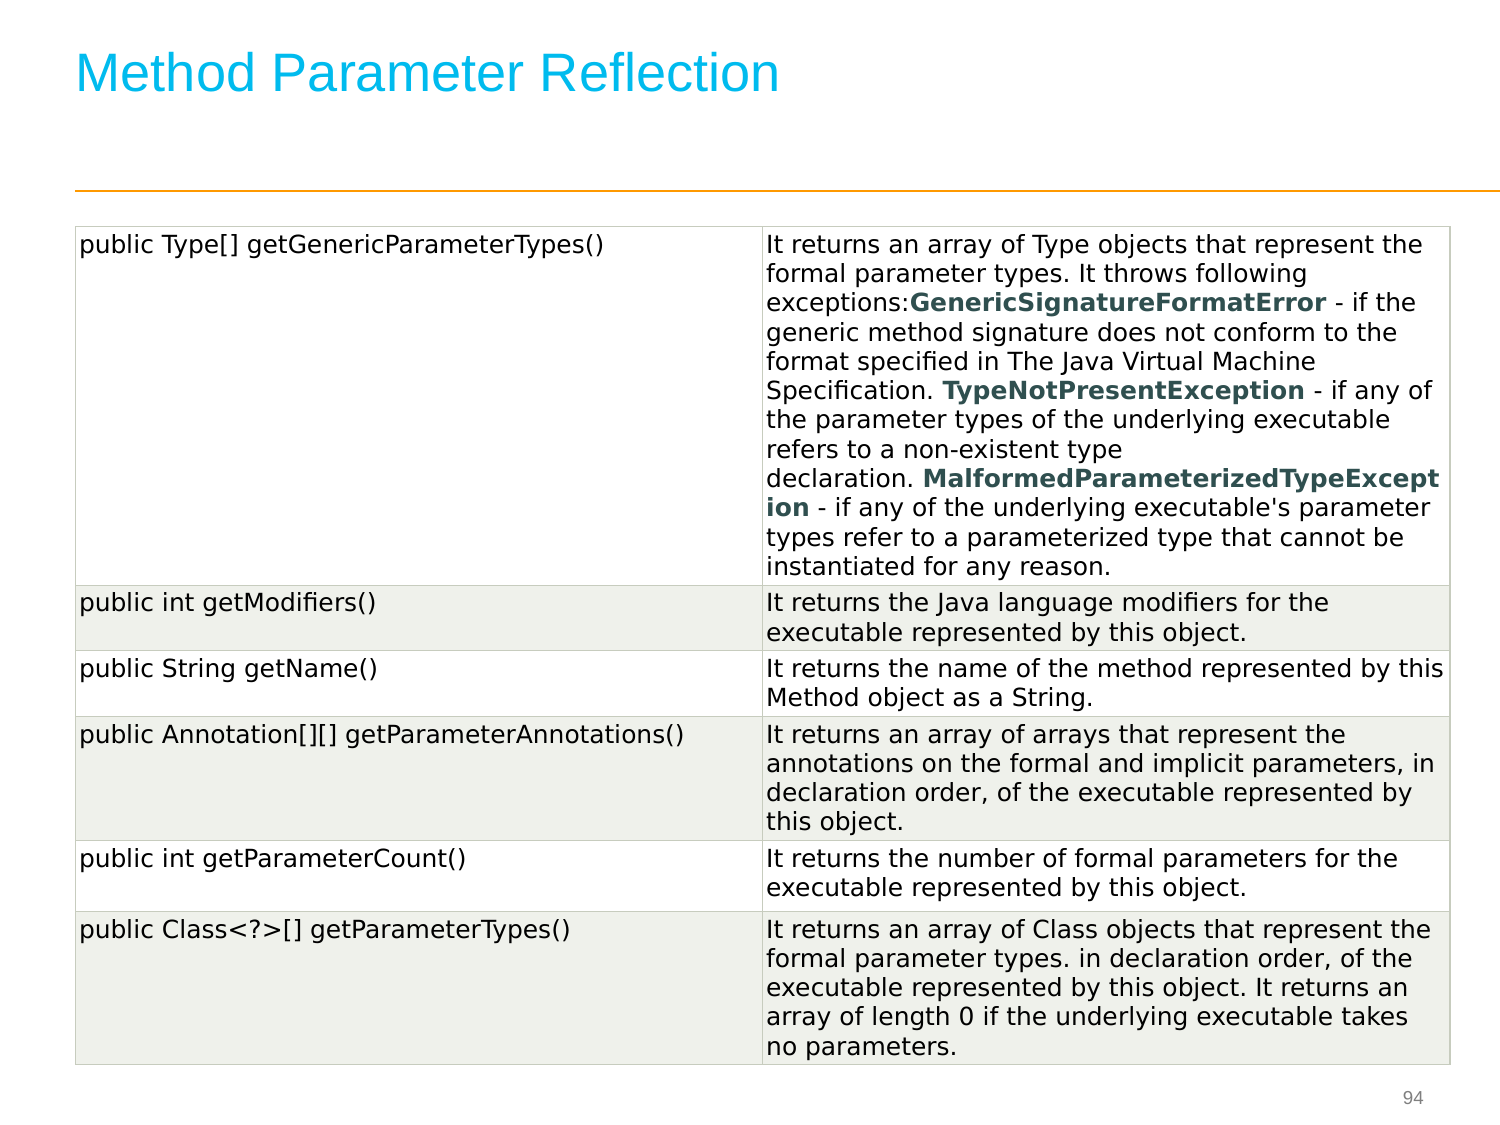

# Method Parameter Reflection
| public Type[] getGenericParameterTypes() | It returns an array of Type objects that represent the formal parameter types. It throws following exceptions:GenericSignatureFormatError - if the generic method signature does not conform to the format specified in The Java Virtual Machine Specification. TypeNotPresentException - if any of the parameter types of the underlying executable refers to a non-existent type declaration. MalformedParameterizedTypeException - if any of the underlying executable's parameter types refer to a parameterized type that cannot be instantiated for any reason. |
| --- | --- |
| public int getModifiers() | It returns the Java language modifiers for the executable represented by this object. |
| public String getName() | It returns the name of the method represented by this Method object as a String. |
| public Annotation[][] getParameterAnnotations() | It returns an array of arrays that represent the annotations on the formal and implicit parameters, in declaration order, of the executable represented by this object. |
| public int getParameterCount() | It returns the number of formal parameters for the executable represented by this object. |
| public Class<?>[] getParameterTypes() | It returns an array of Class objects that represent the formal parameter types. in declaration order, of the executable represented by this object. It returns an array of length 0 if the underlying executable takes no parameters. |